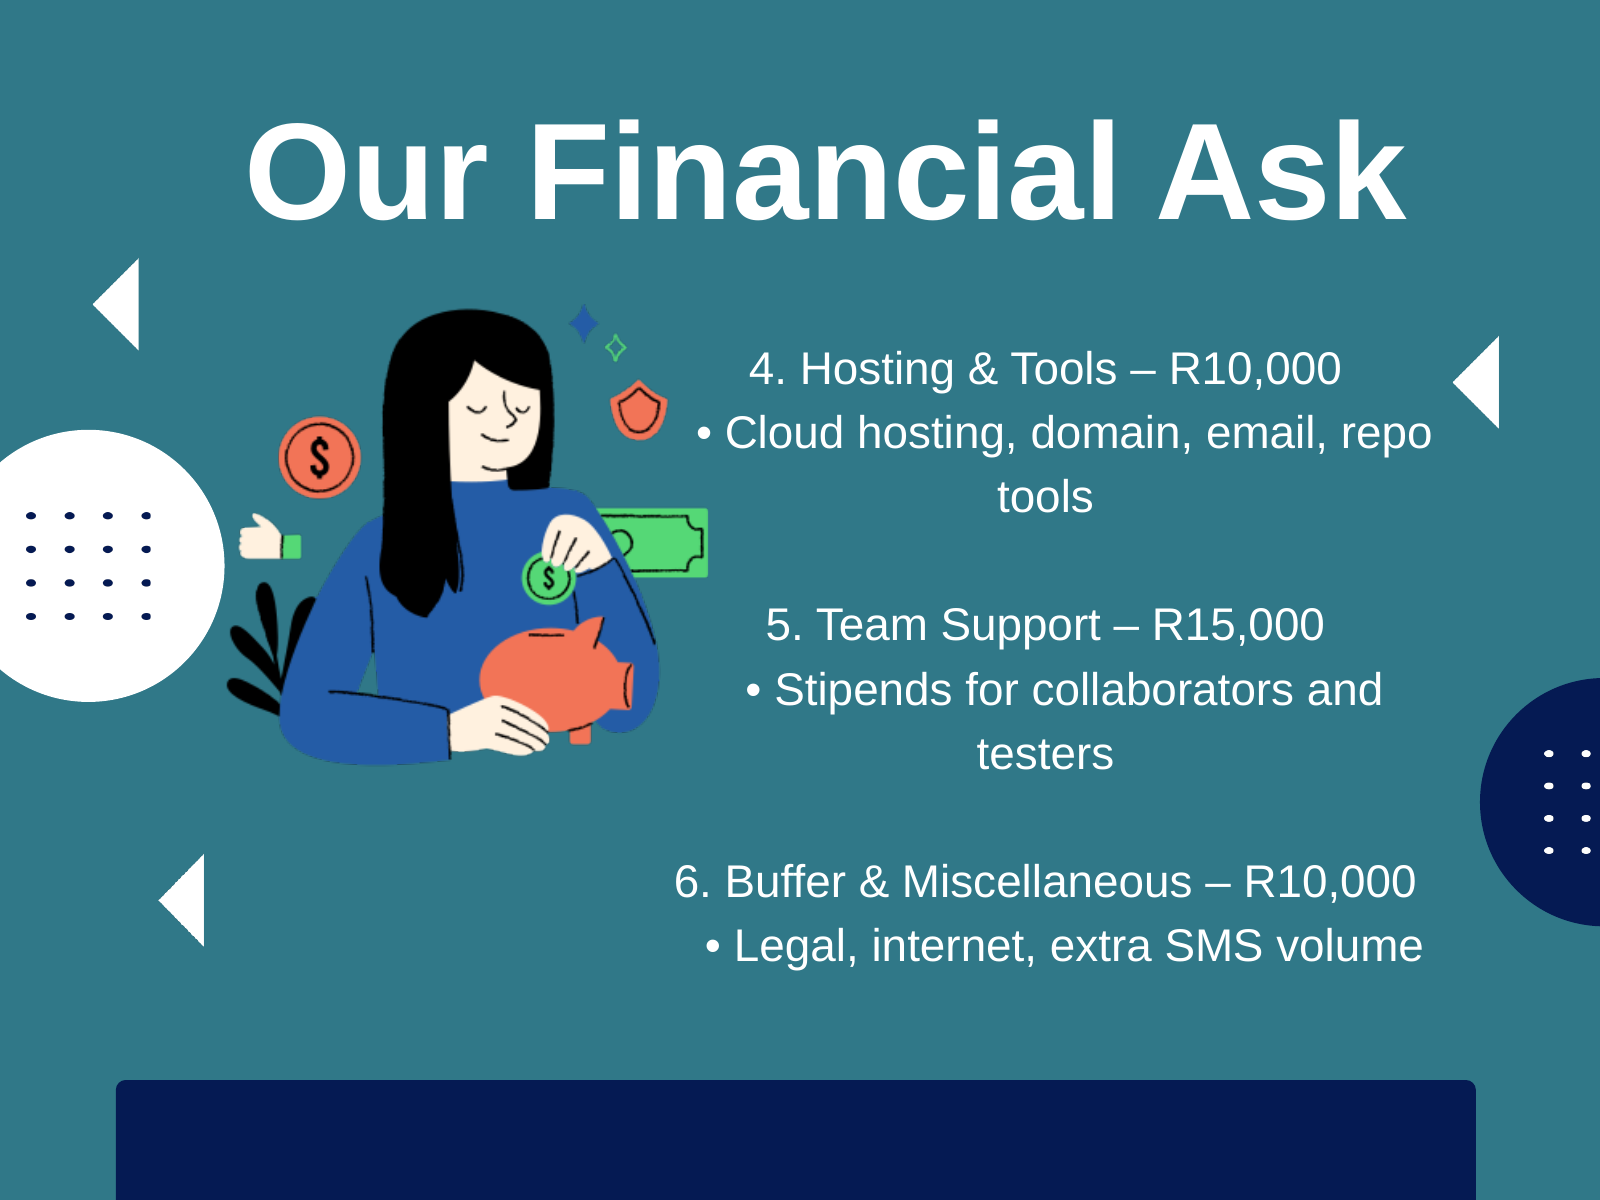

Our Financial Ask

4. Hosting & Tools – R10,000
   • Cloud hosting, domain, email, repo tools

5. Team Support – R15,000
   • Stipends for collaborators and testers

6. Buffer & Miscellaneous – R10,000
   • Legal, internet, extra SMS volume